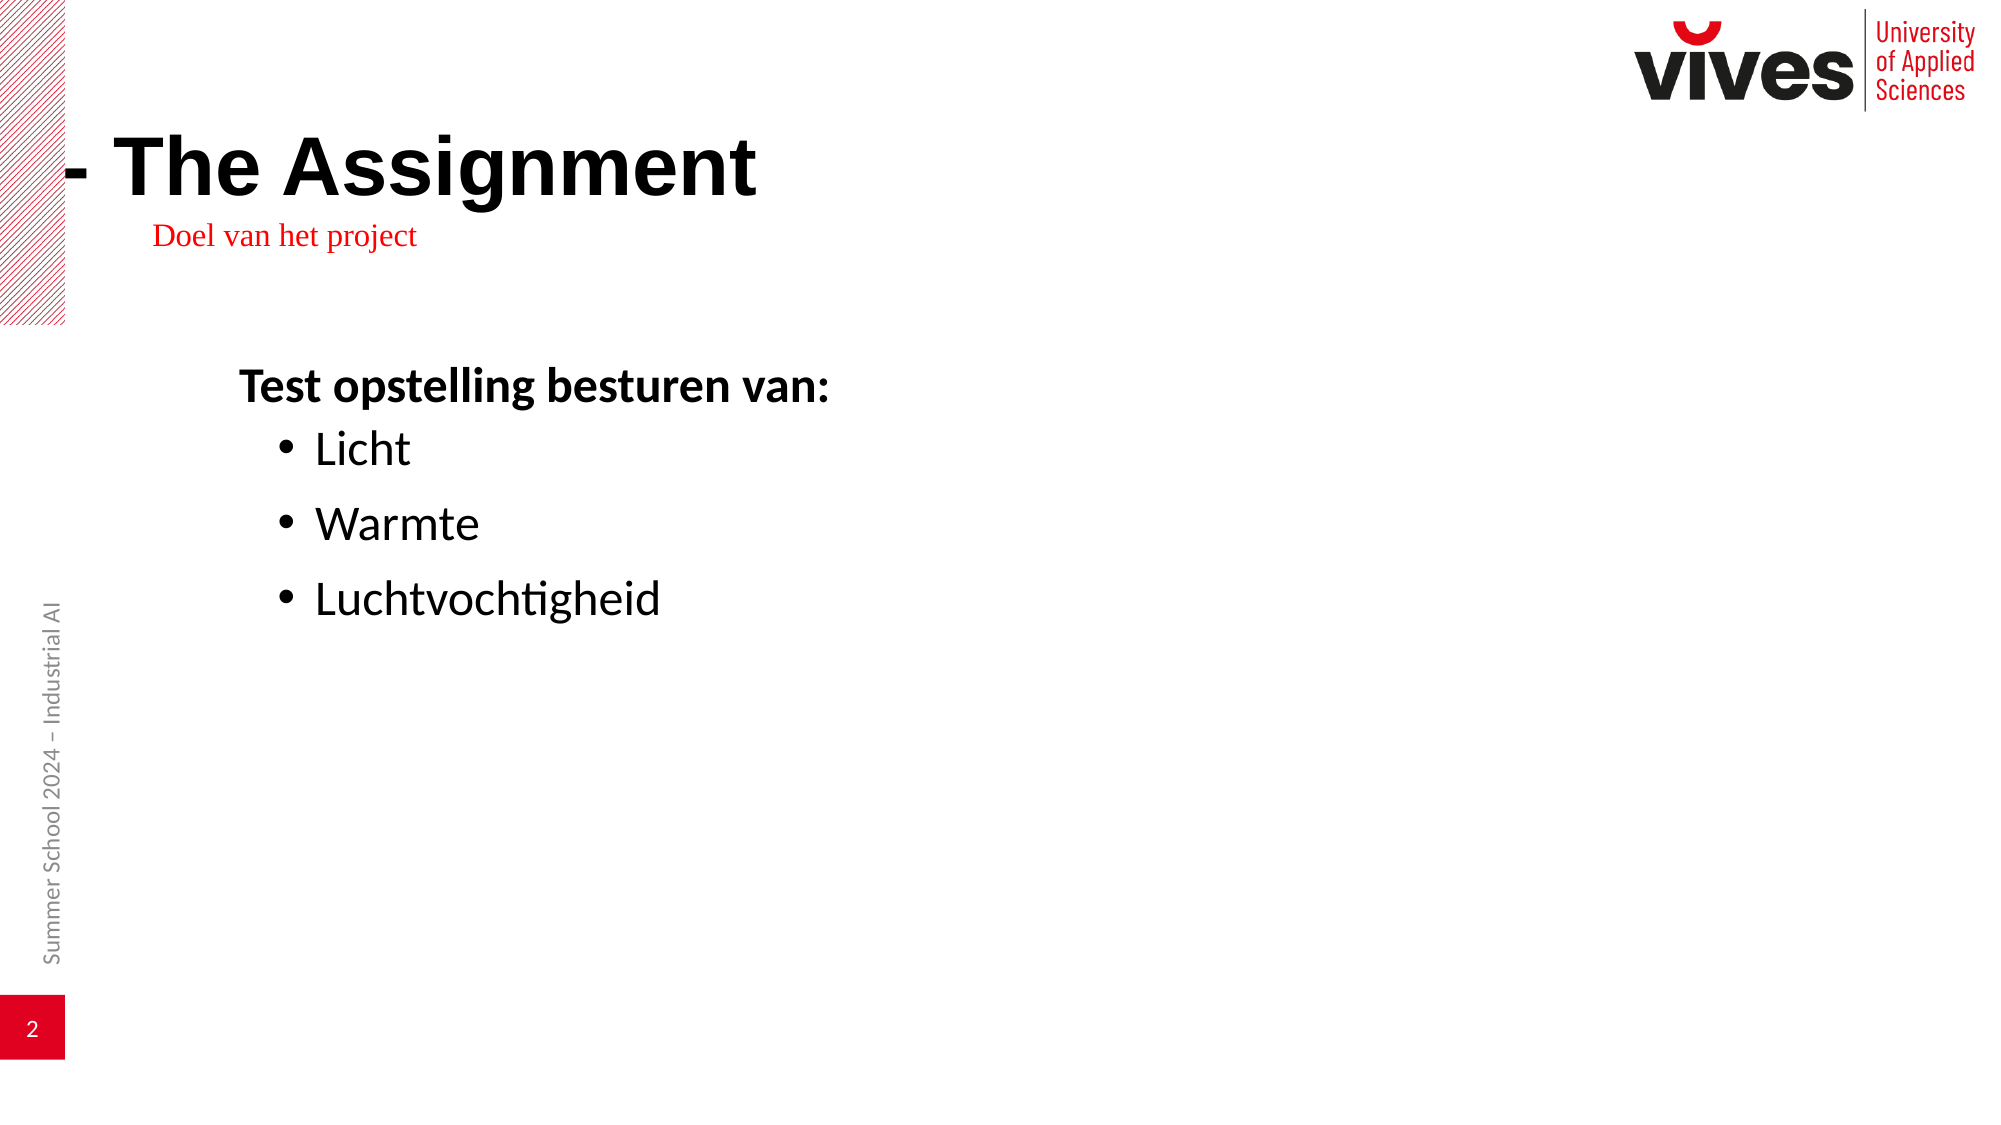

# - The Assignment
Doel van het project
Test opstelling besturen van:
Licht
Warmte
Luchtvochtigheid